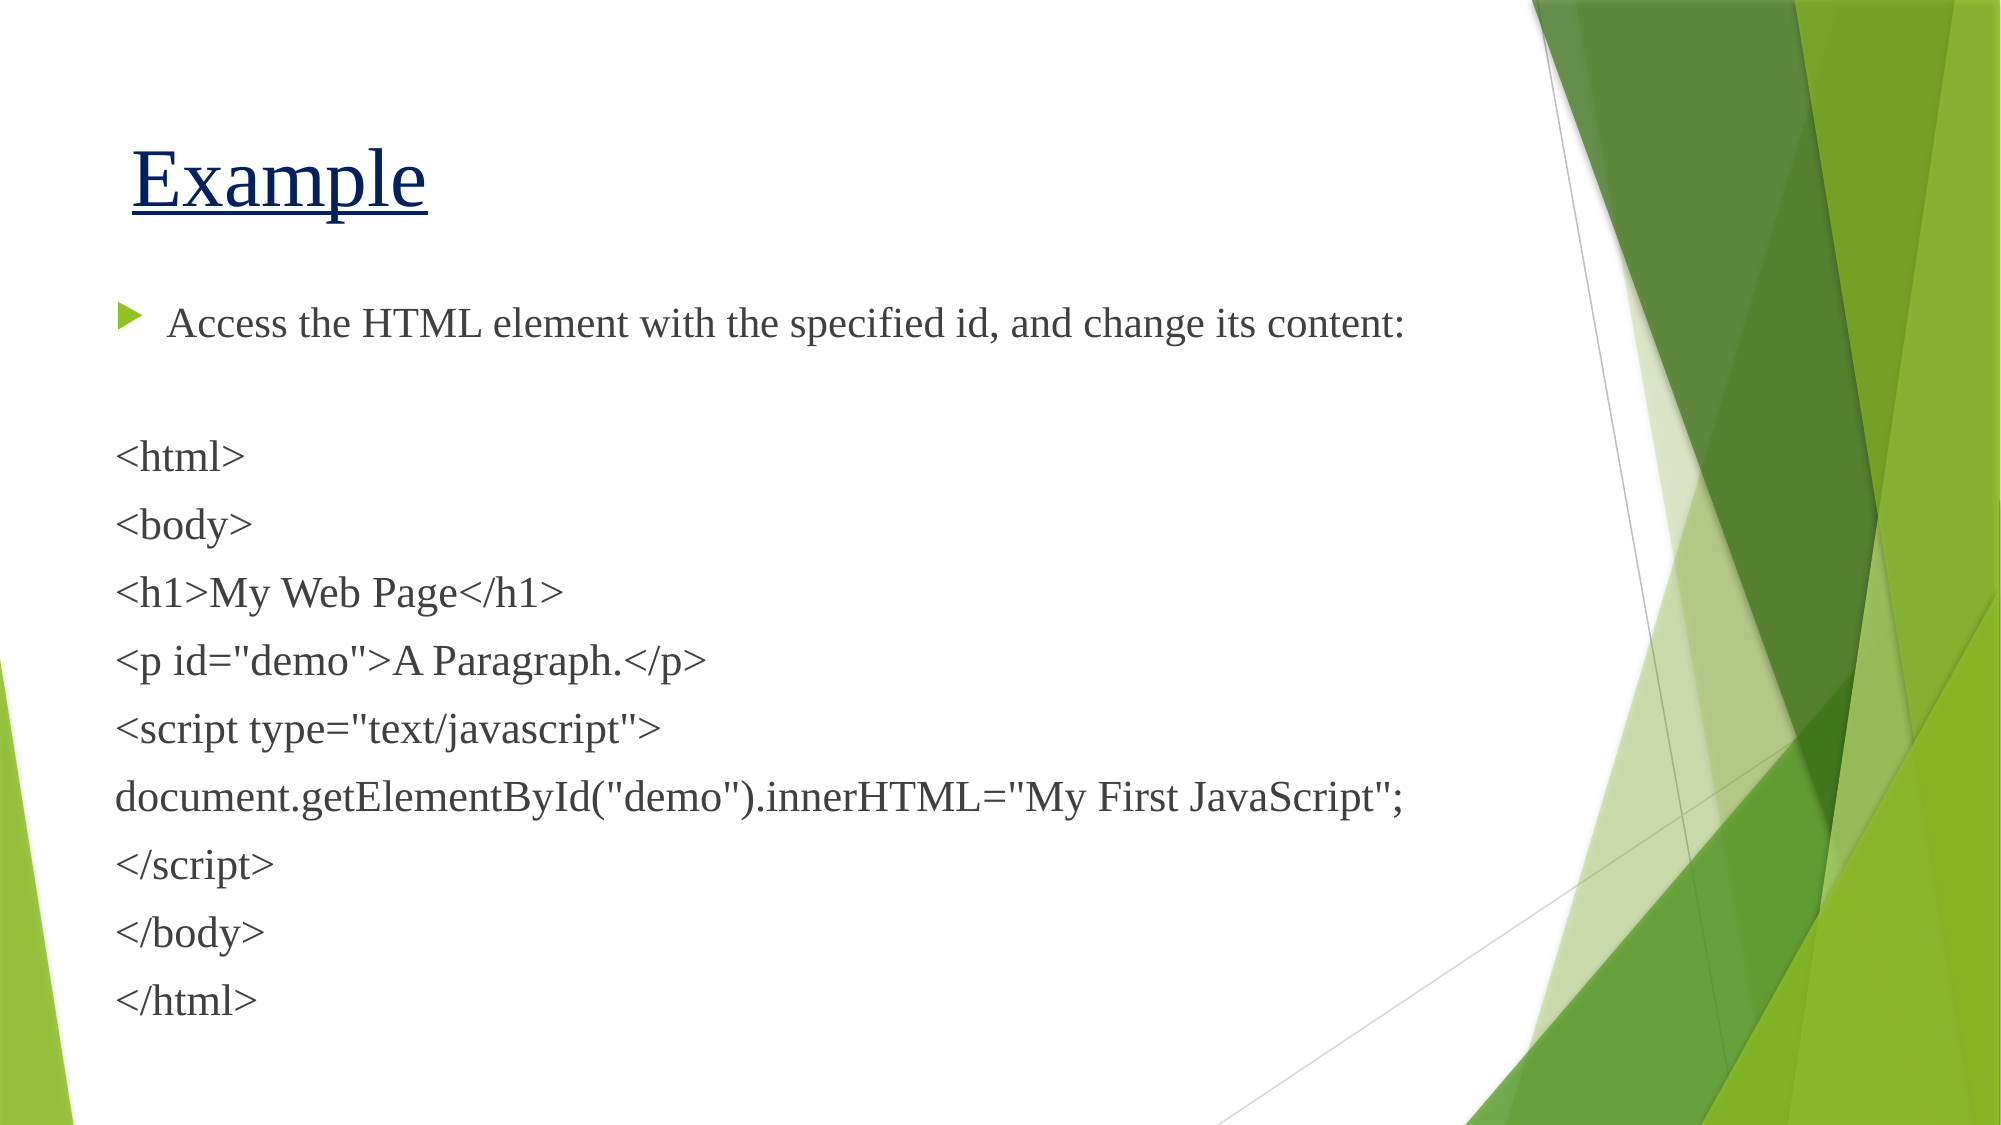

# Example
Access the HTML element with the specified id, and change its content:

<html>
<body>
<h1>My Web Page</h1>
<p id="demo">A Paragraph.</p>
<script type="text/javascript">
document.getElementById("demo").innerHTML="My First JavaScript";
</script>
</body>
</html>